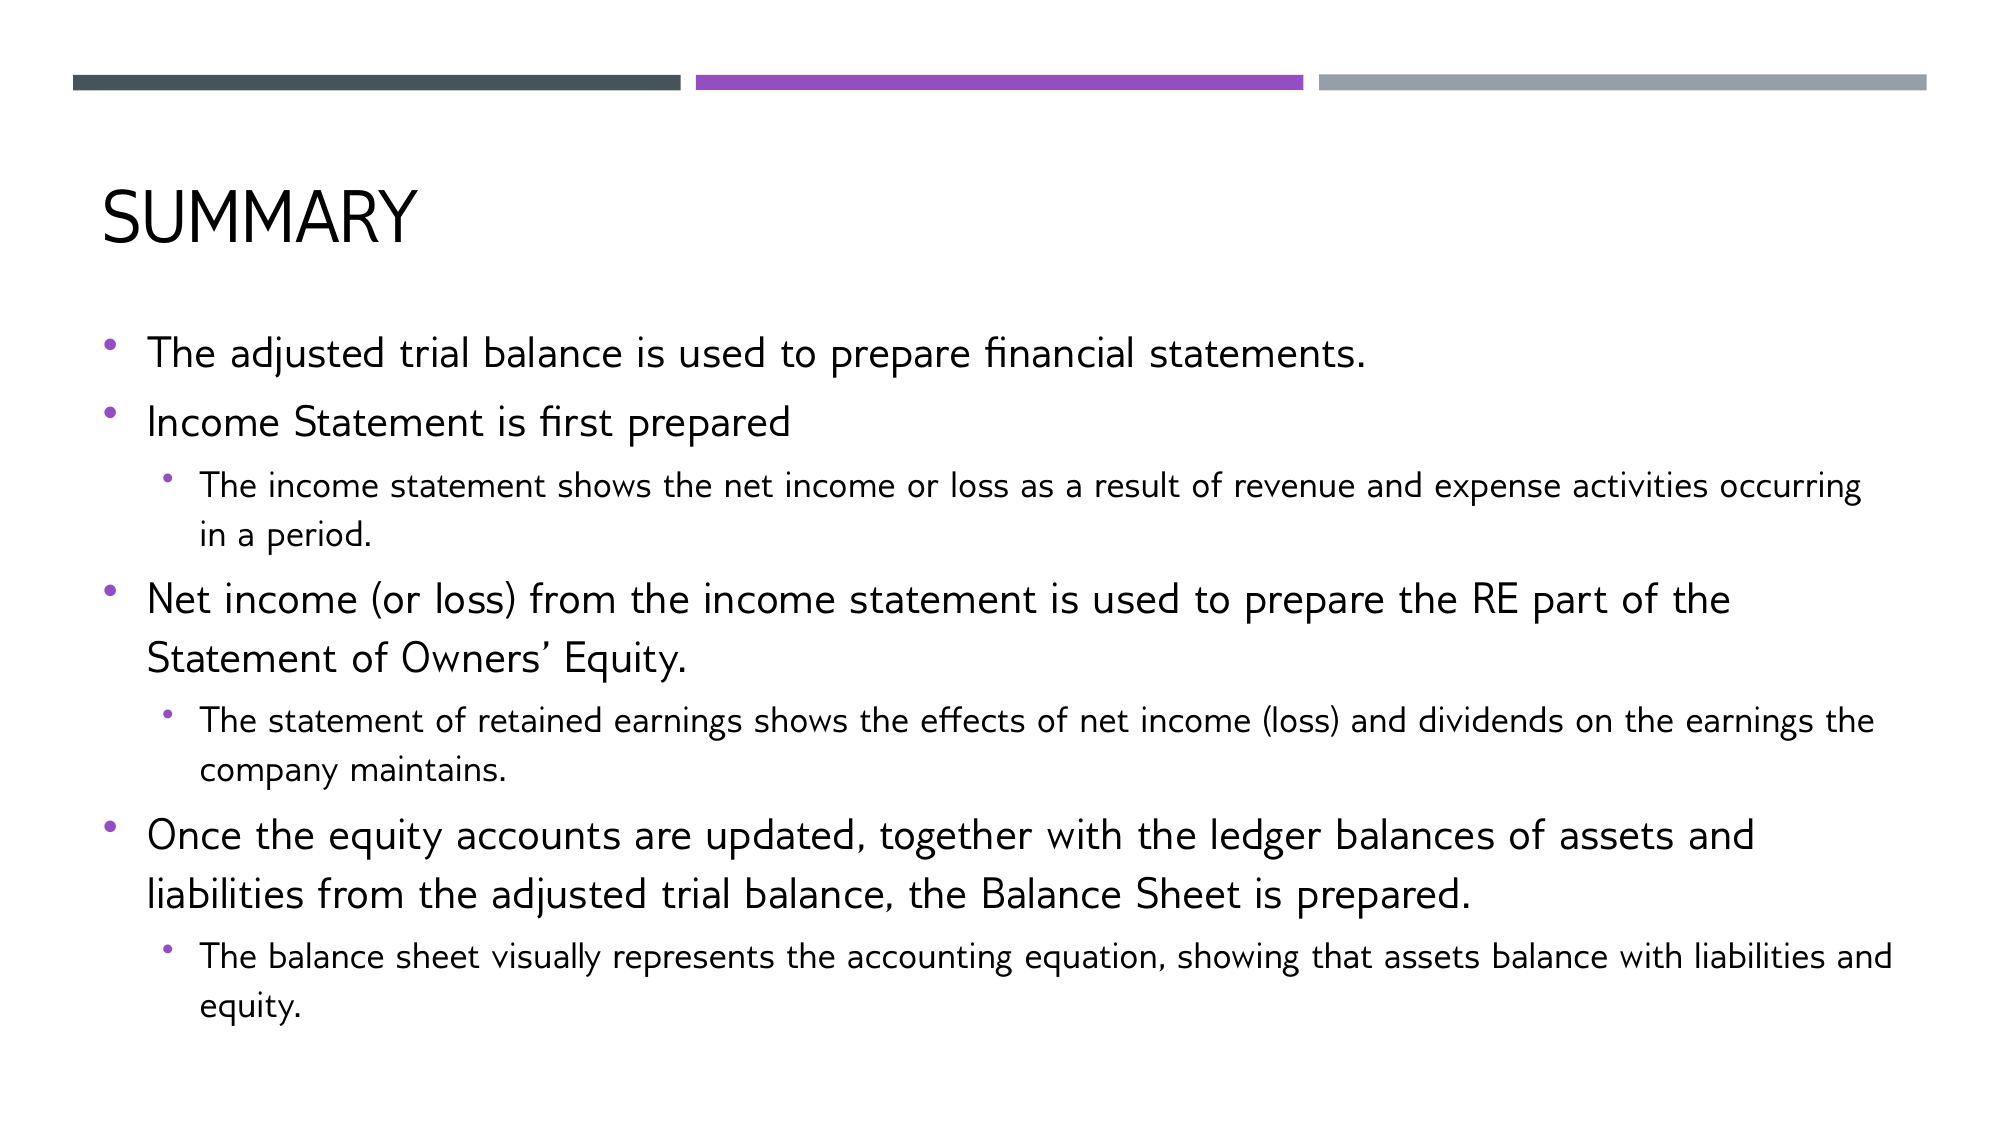

# Summary
The adjusted trial balance is used to prepare financial statements.
Income Statement is first prepared
The income statement shows the net income or loss as a result of revenue and expense activities occurring in a period.
Net income (or loss) from the income statement is used to prepare the RE part of the Statement of Owners’ Equity.
The statement of retained earnings shows the effects of net income (loss) and dividends on the earnings the company maintains.
Once the equity accounts are updated, together with the ledger balances of assets and liabilities from the adjusted trial balance, the Balance Sheet is prepared.
The balance sheet visually represents the accounting equation, showing that assets balance with liabilities and equity.
74